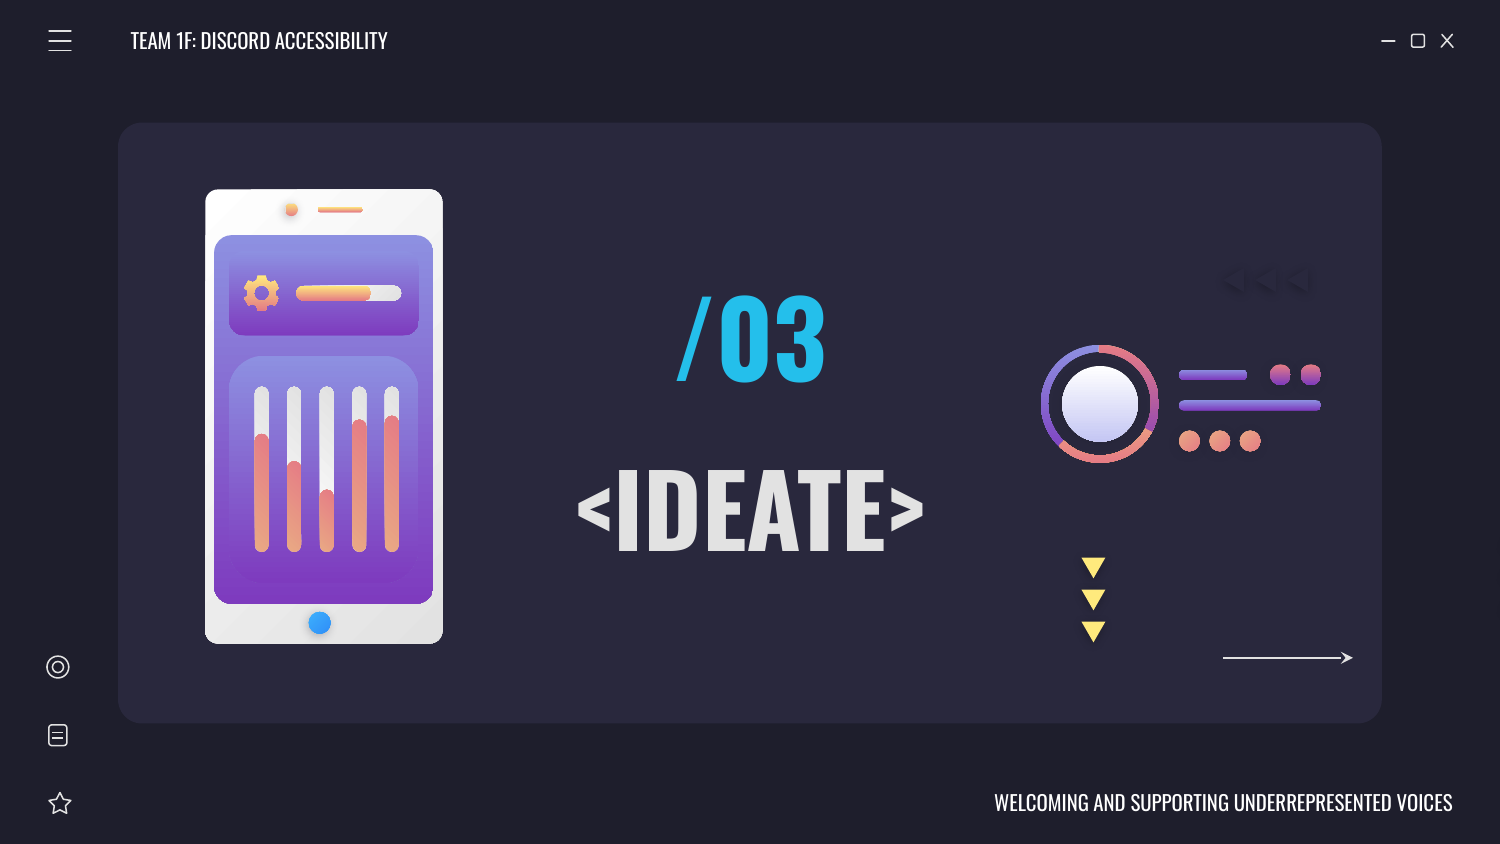

TEAM 1F: DISCORD ACCESSIBILITY

/03
# <IDEATE>

WELCOMING AND SUPPORTING UNDERREPRESENTED VOICES